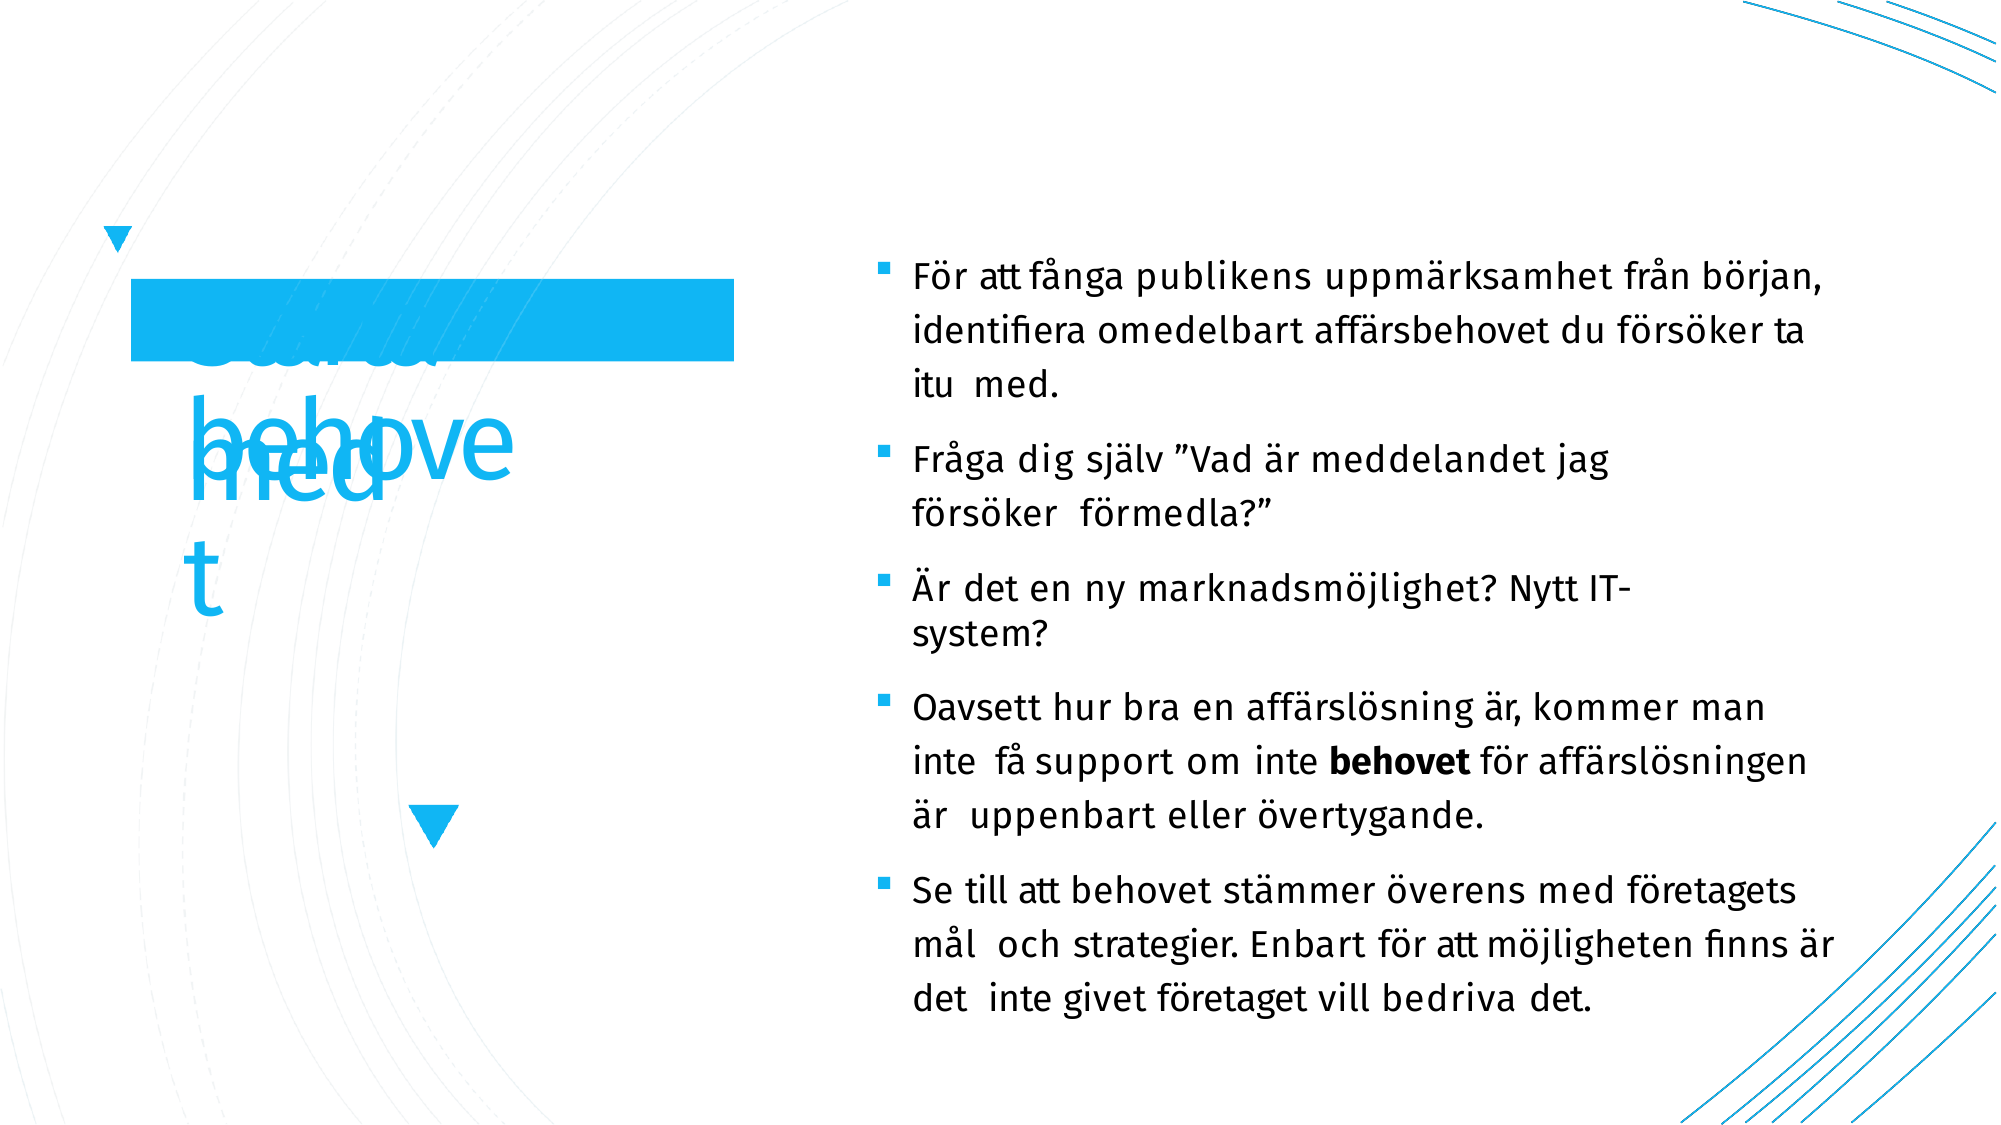

För att fånga publikens uppmärksamhet från början,  identifiera omedelbart affärsbehovet du försöker ta itu  med.
Fråga dig själv ”Vad är meddelandet jag försöker  förmedla?”
Är det en ny marknadsmöjlighet? Nytt IT-system?
Oavsett hur bra en affärslösning är, kommer man inte  få support om inte behovet för affärslösningen är  uppenbart eller övertygande.
Se till att behovet stämmer överens med företagets mål  och strategier. Enbart för att möjligheten finns är det  inte givet företaget vill bedriva det.
Starta med

behovet